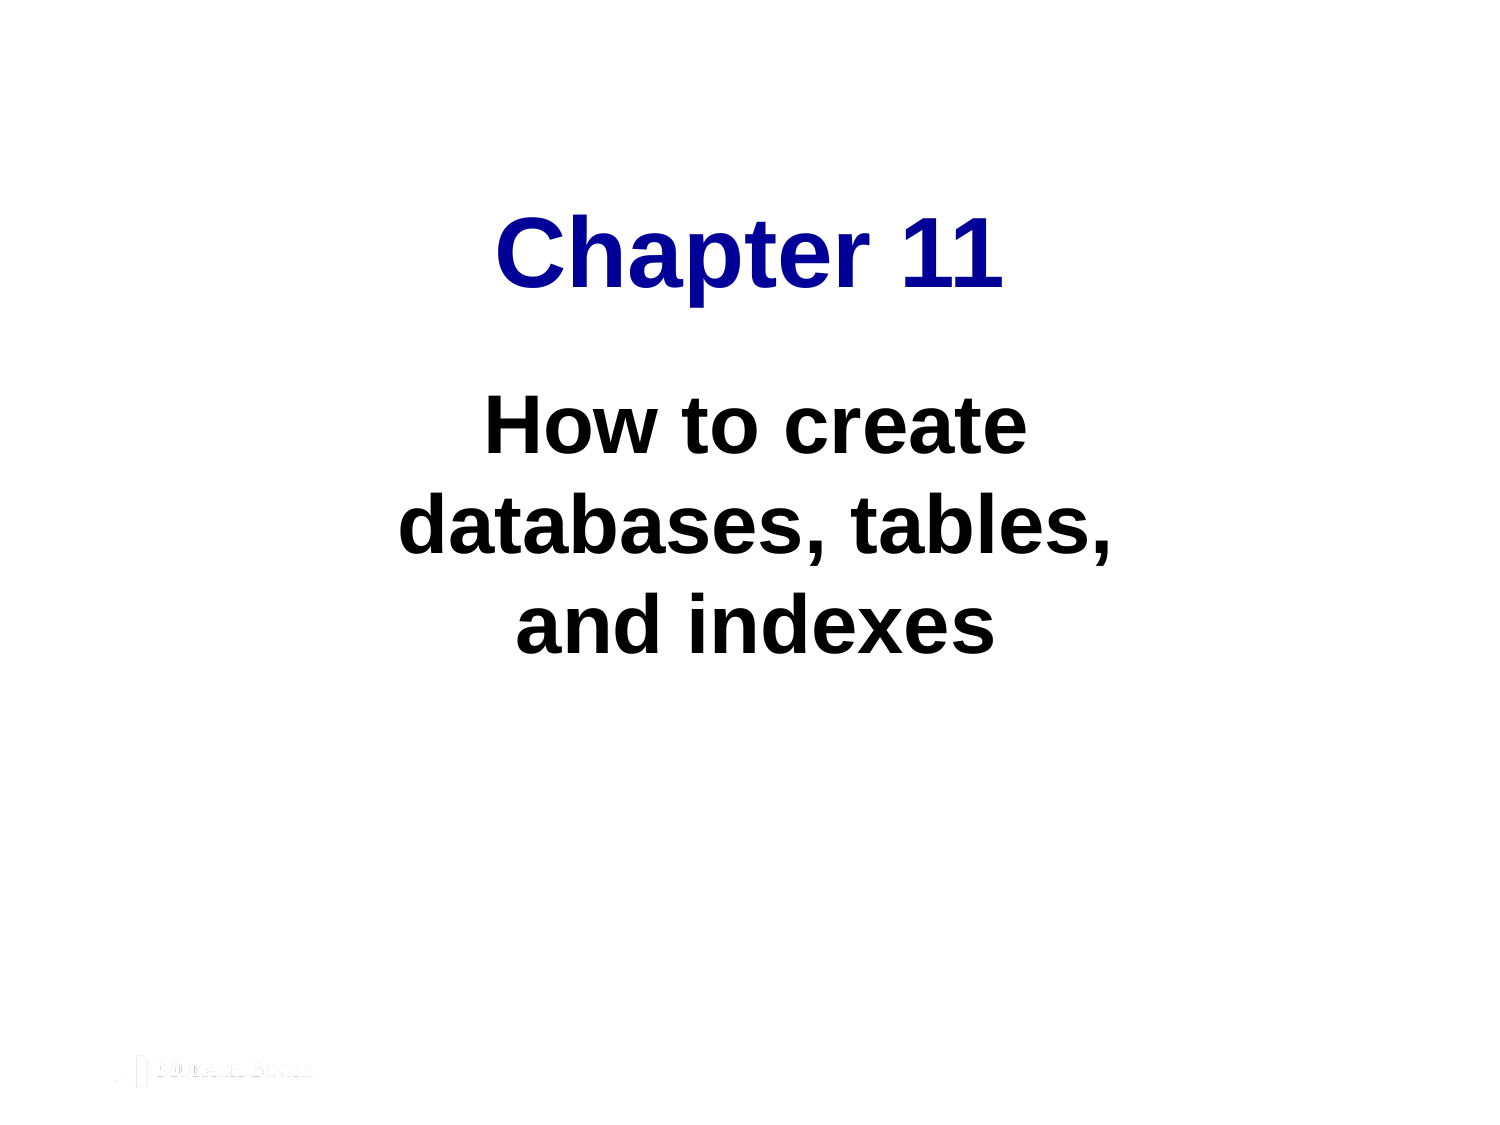

# Chapter 11
How to create databases, tables,
and indexes

© 2019, Mike Murach & Associates, Inc.

C11, Slide 92